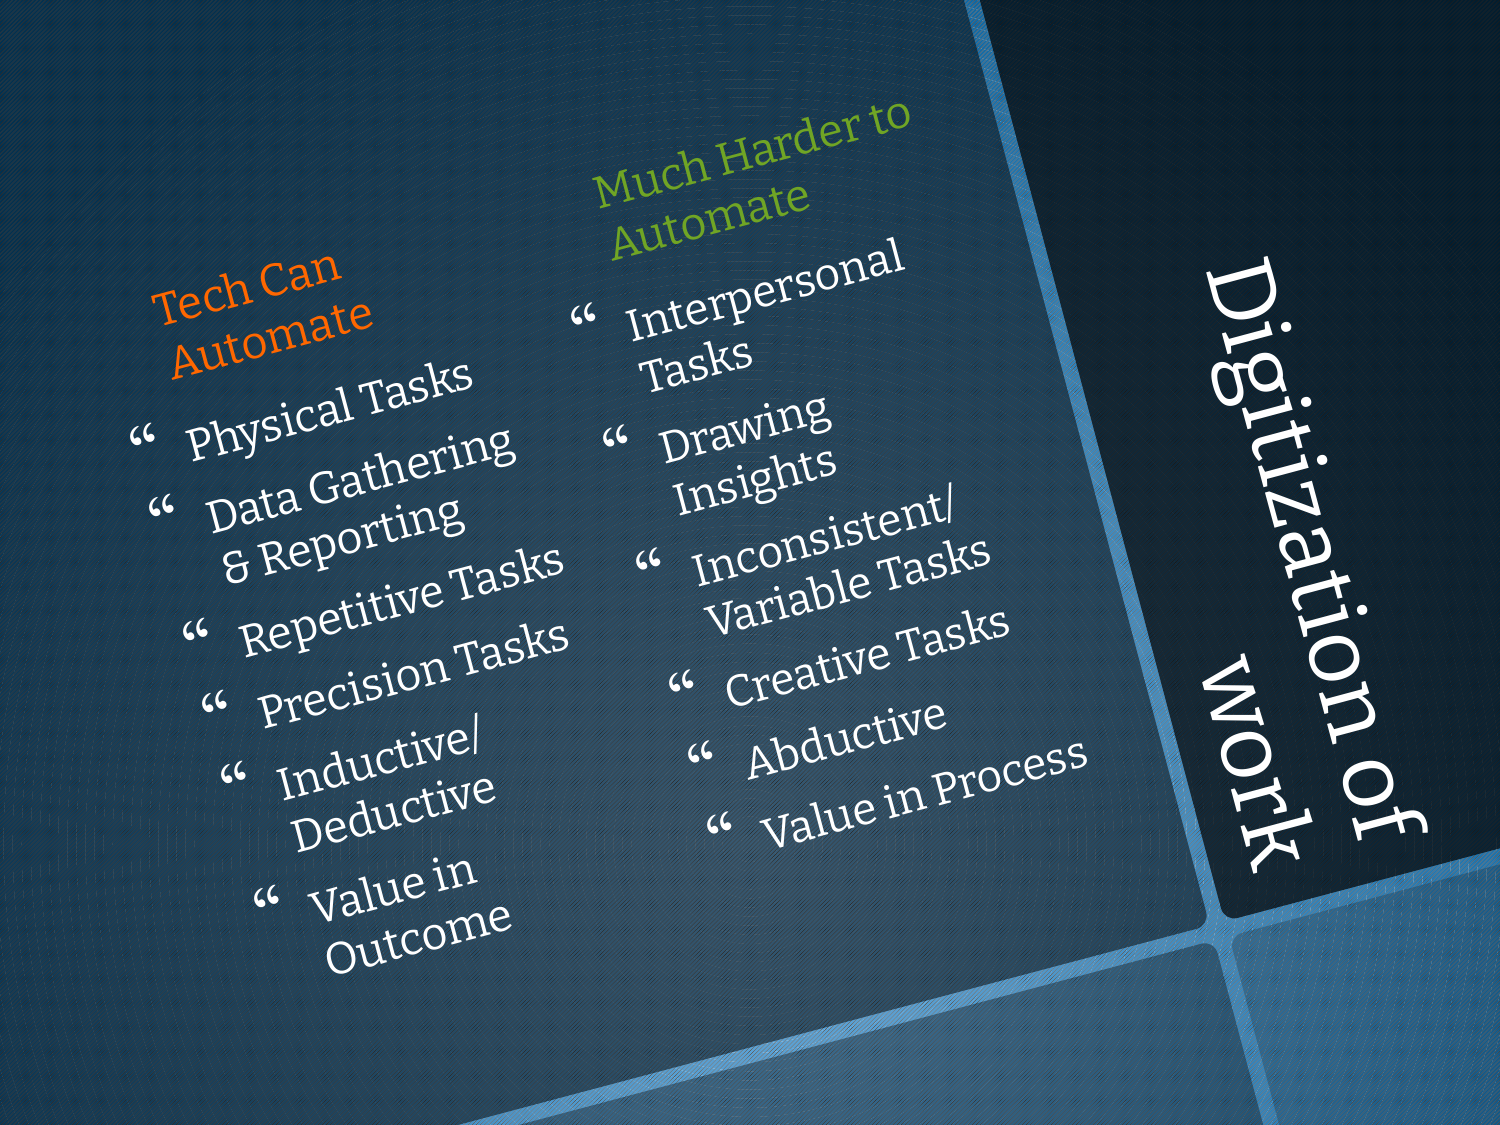

Much Harder to Automate
Tech Can Automate
Interpersonal Tasks
Drawing Insights
Inconsistent/Variable Tasks
Creative Tasks
Abductive
Value in Process

Physical Tasks
Data Gathering & Reporting
Repetitive Tasks
Precision Tasks
Inductive/Deductive
Value in Outcome
# Digitization of work